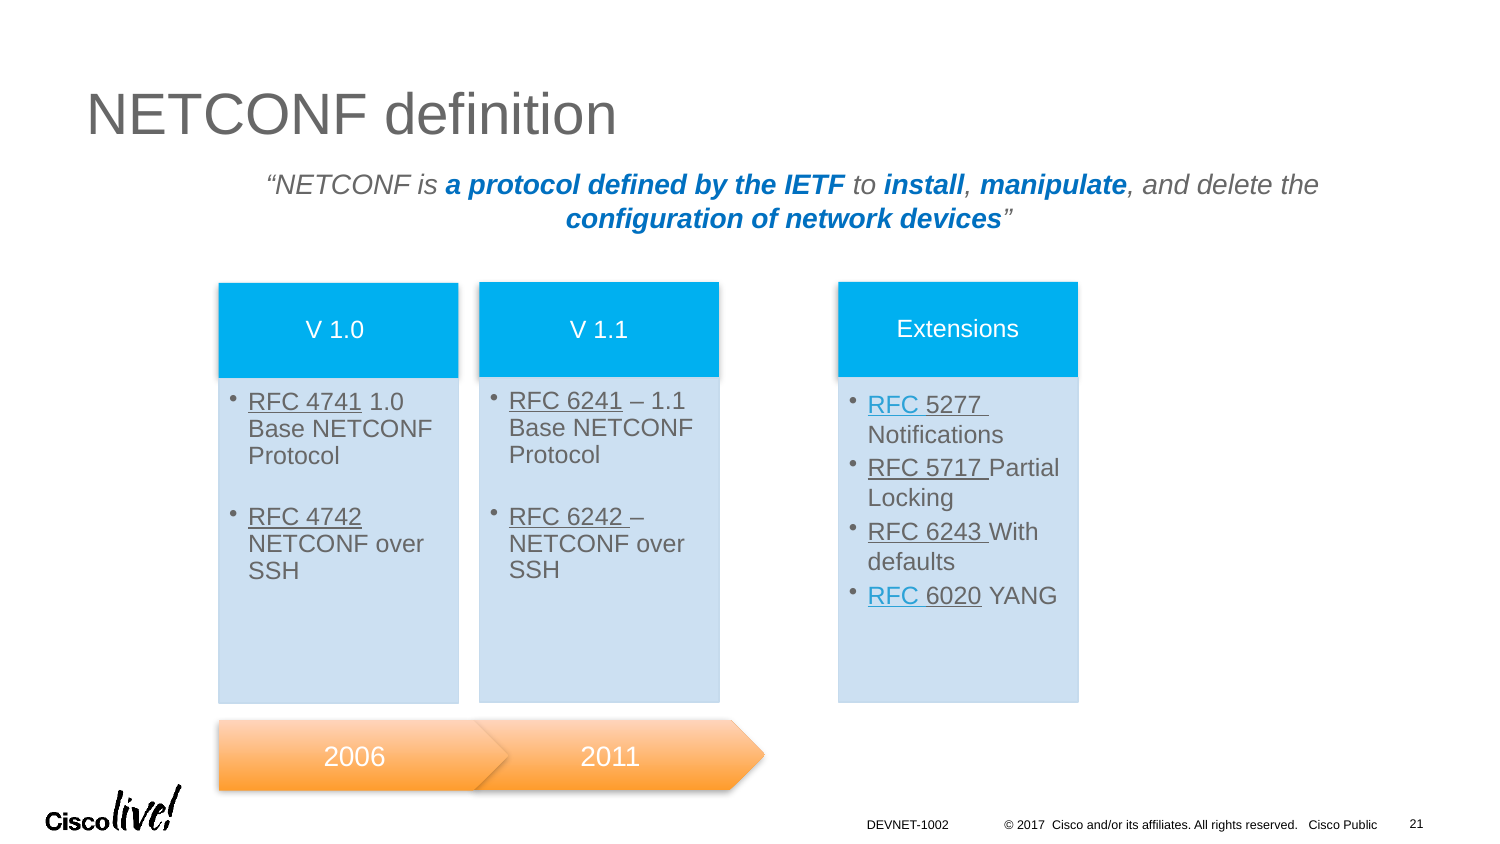

# NETCONF definition
“NETCONF is a protocol defined by the IETF to install, manipulate, and delete the configuration of network devices”

Extensions

RFC 5277 Notifications
RFC 5717 Partial Locking
RFC 6243 With defaults
RFC 6020 YANG

V 1.1

RFC 6241 – 1.1 Base NETCONF Protocol

RFC 6242 – NETCONF over SSH
2011

V 1.0

RFC 4741 1.0 Base NETCONF Protocol

RFC 4742 NETCONF over SSH
2006
21
DEVNET-1002